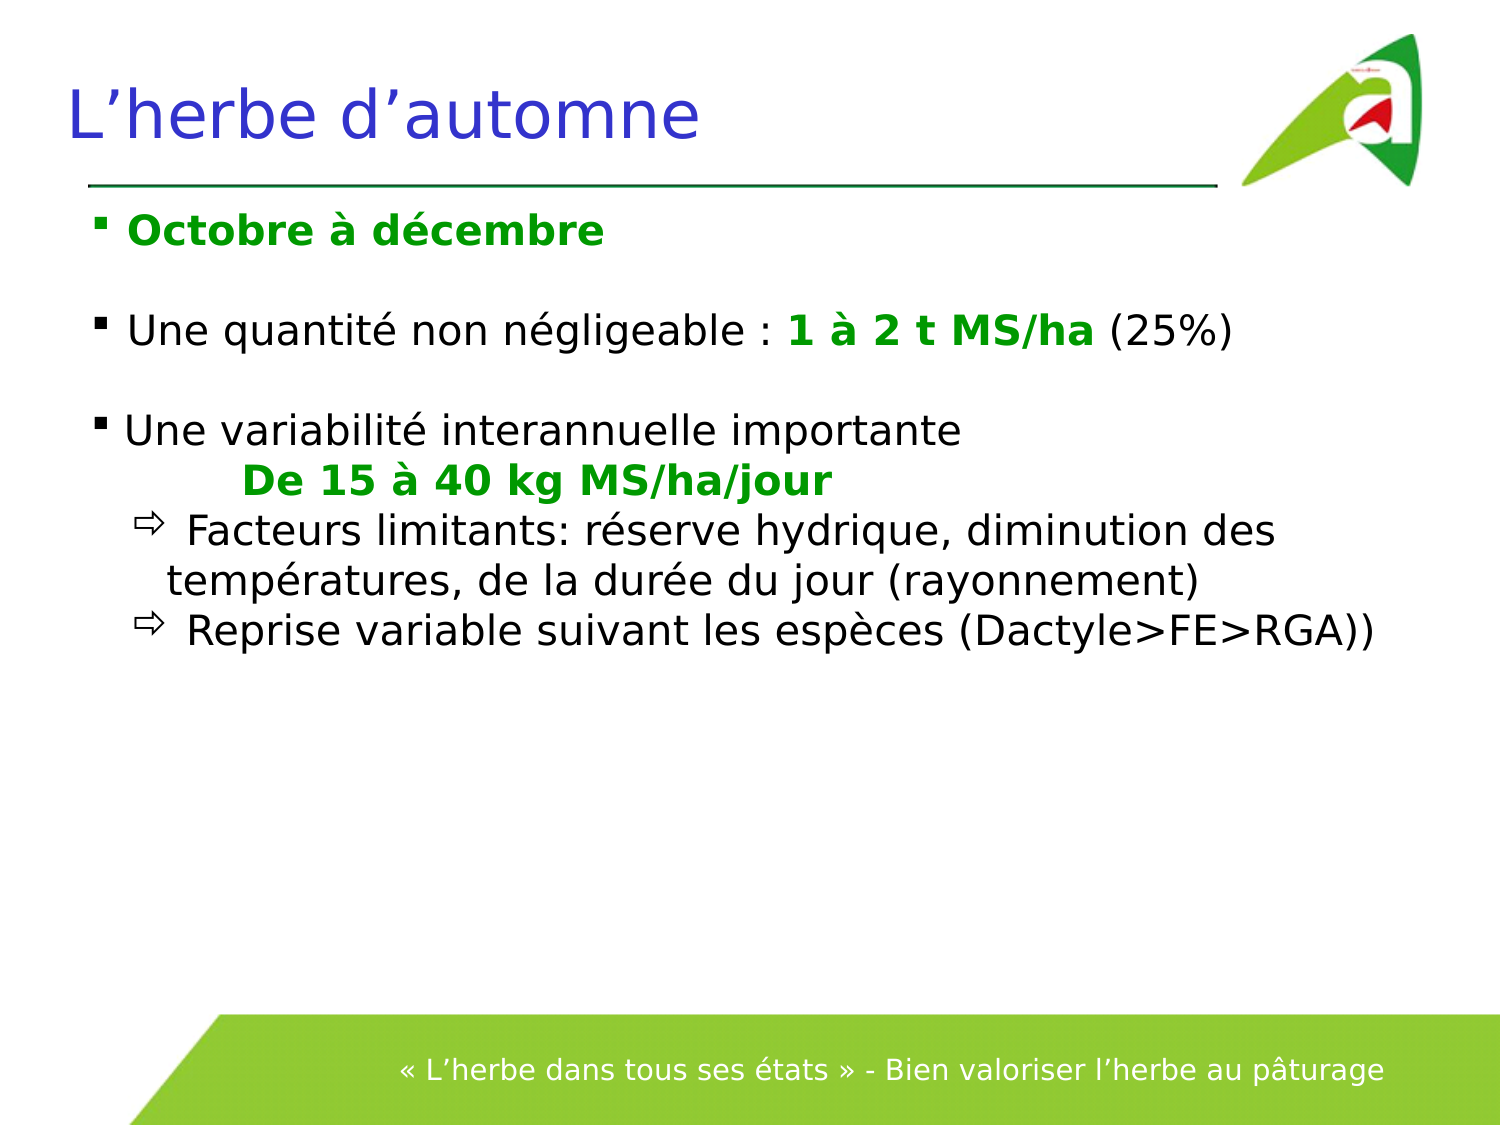

L’herbe d’automne
Octobre à décembre

Une quantité non négligeable : 1 à 2 t MS/ha (25%)

 Une variabilité interannuelle importante
	De 15 à 40 kg MS/ha/jour
 Facteurs limitants: réserve hydrique, diminution des températures, de la durée du jour (rayonnement)
 Reprise variable suivant les espèces (Dactyle>FE>RGA))

« L’herbe dans tous ses états » - Bien valoriser l’herbe au pâturage